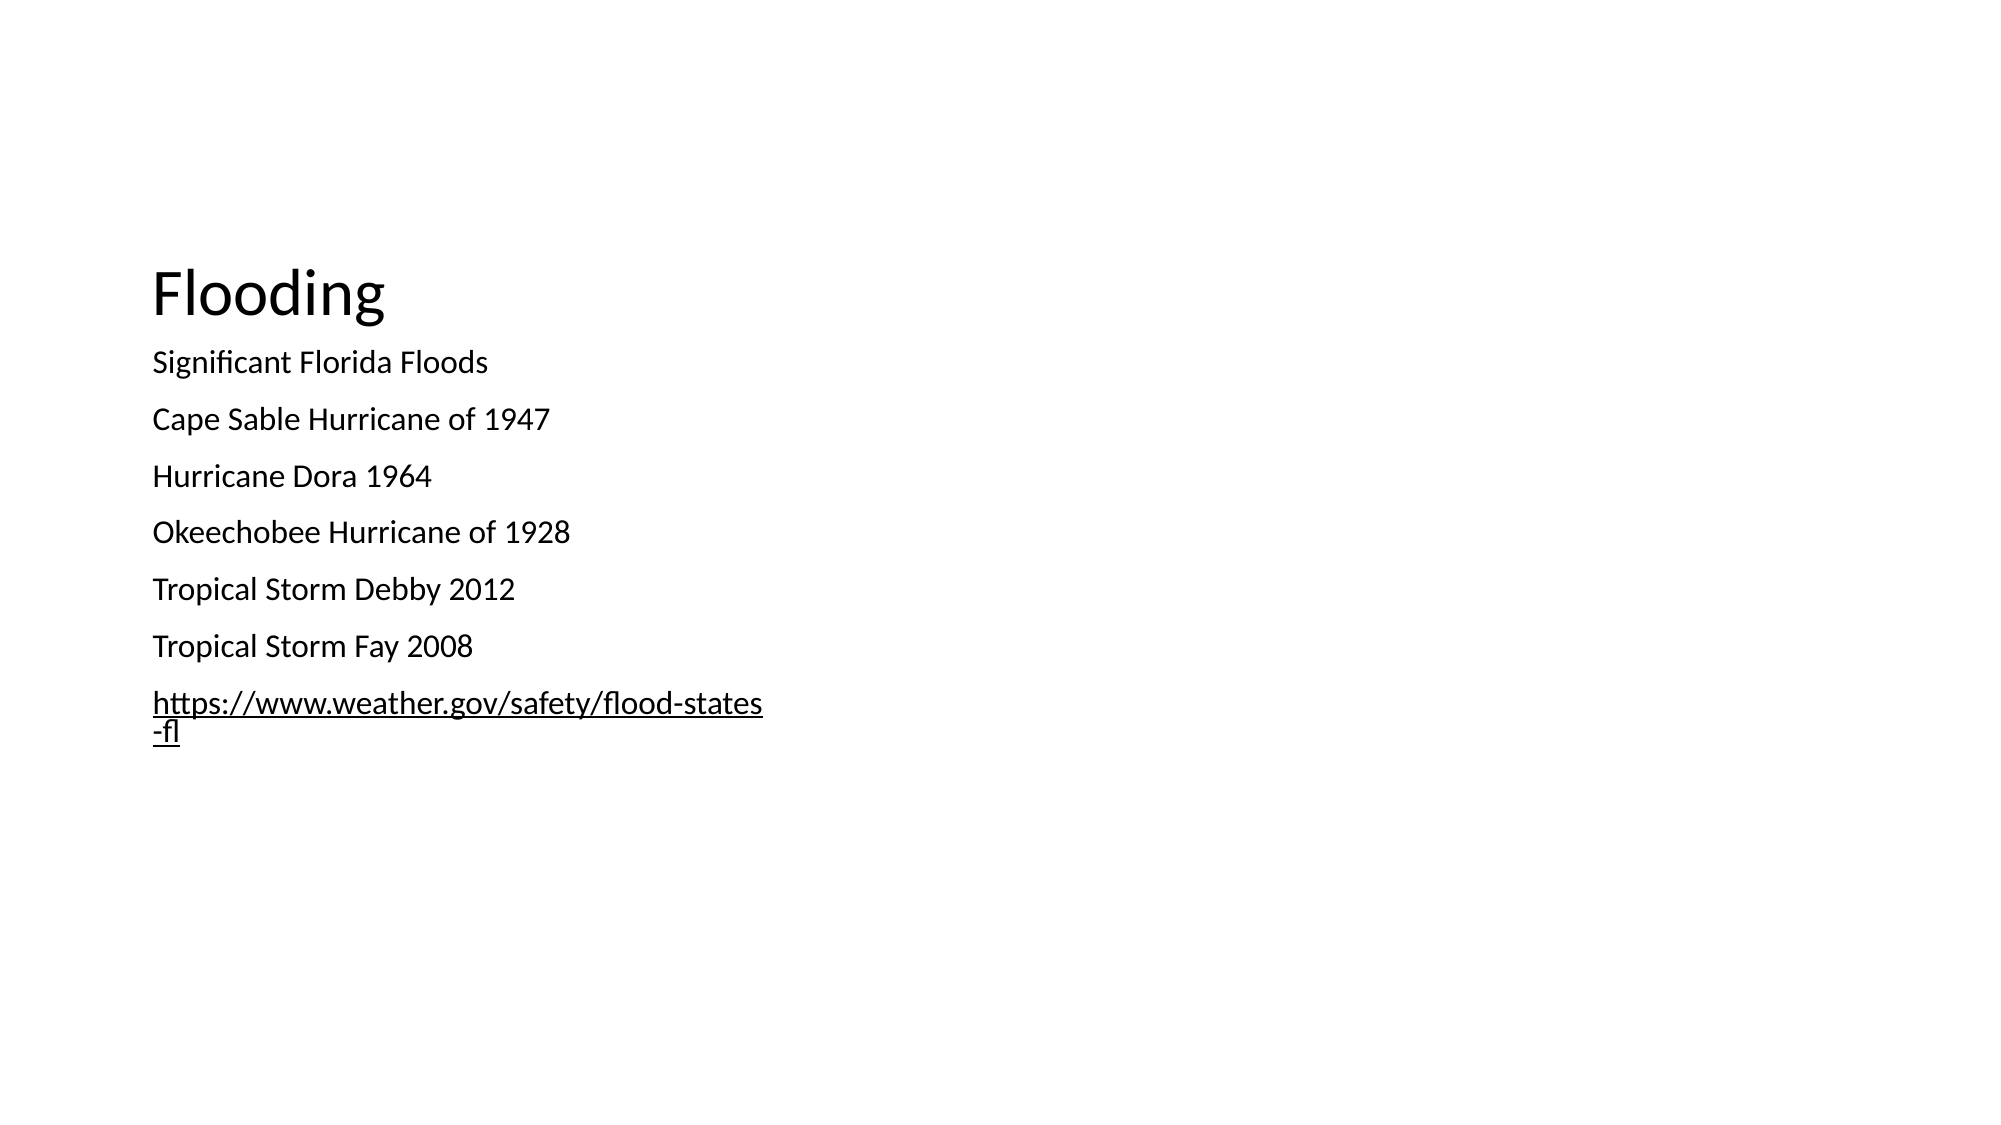

# Flooding

Significant Florida Floods
Cape Sable Hurricane of 1947
Hurricane Dora 1964
Okeechobee Hurricane of 1928
Tropical Storm Debby 2012
Tropical Storm Fay 2008
https://www.weather.gov/safety/flood-states-fl